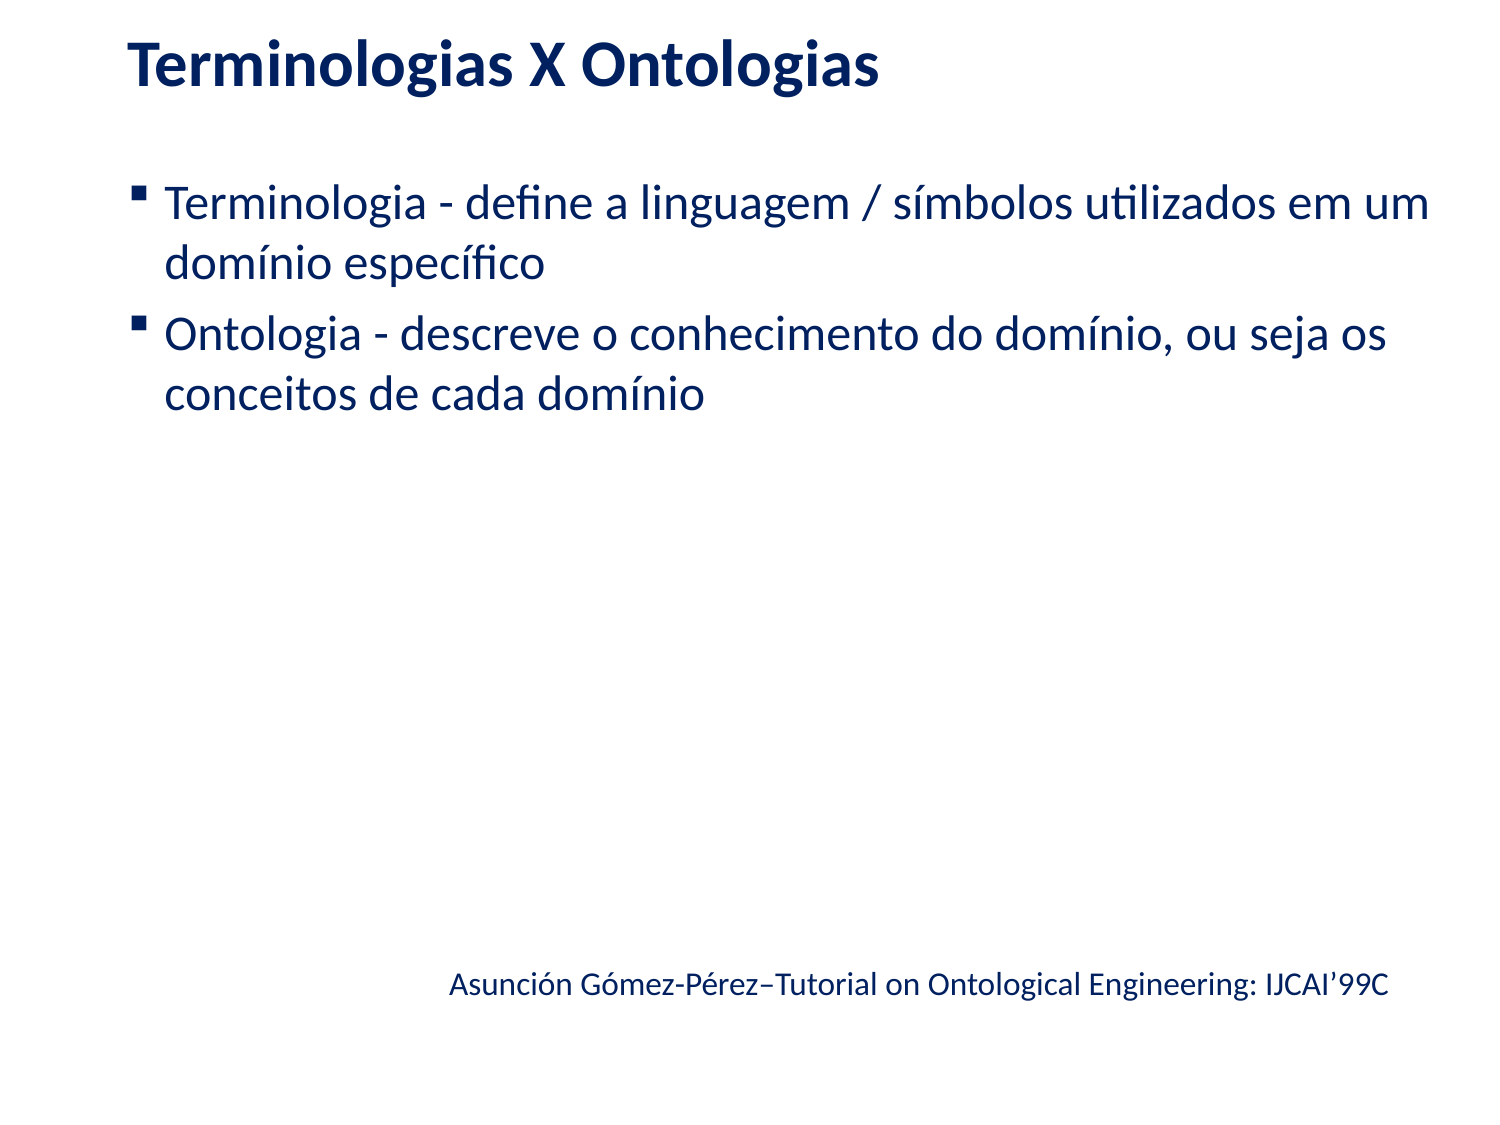

# Terminologias X Ontologias
Terminologia - define a linguagem / símbolos utilizados em um domínio específico
Ontologia - descreve o conhecimento do domínio, ou seja os conceitos de cada domínio

Asunción Gómez-Pérez–Tutorial on Ontological Engineering: IJCAI’99C